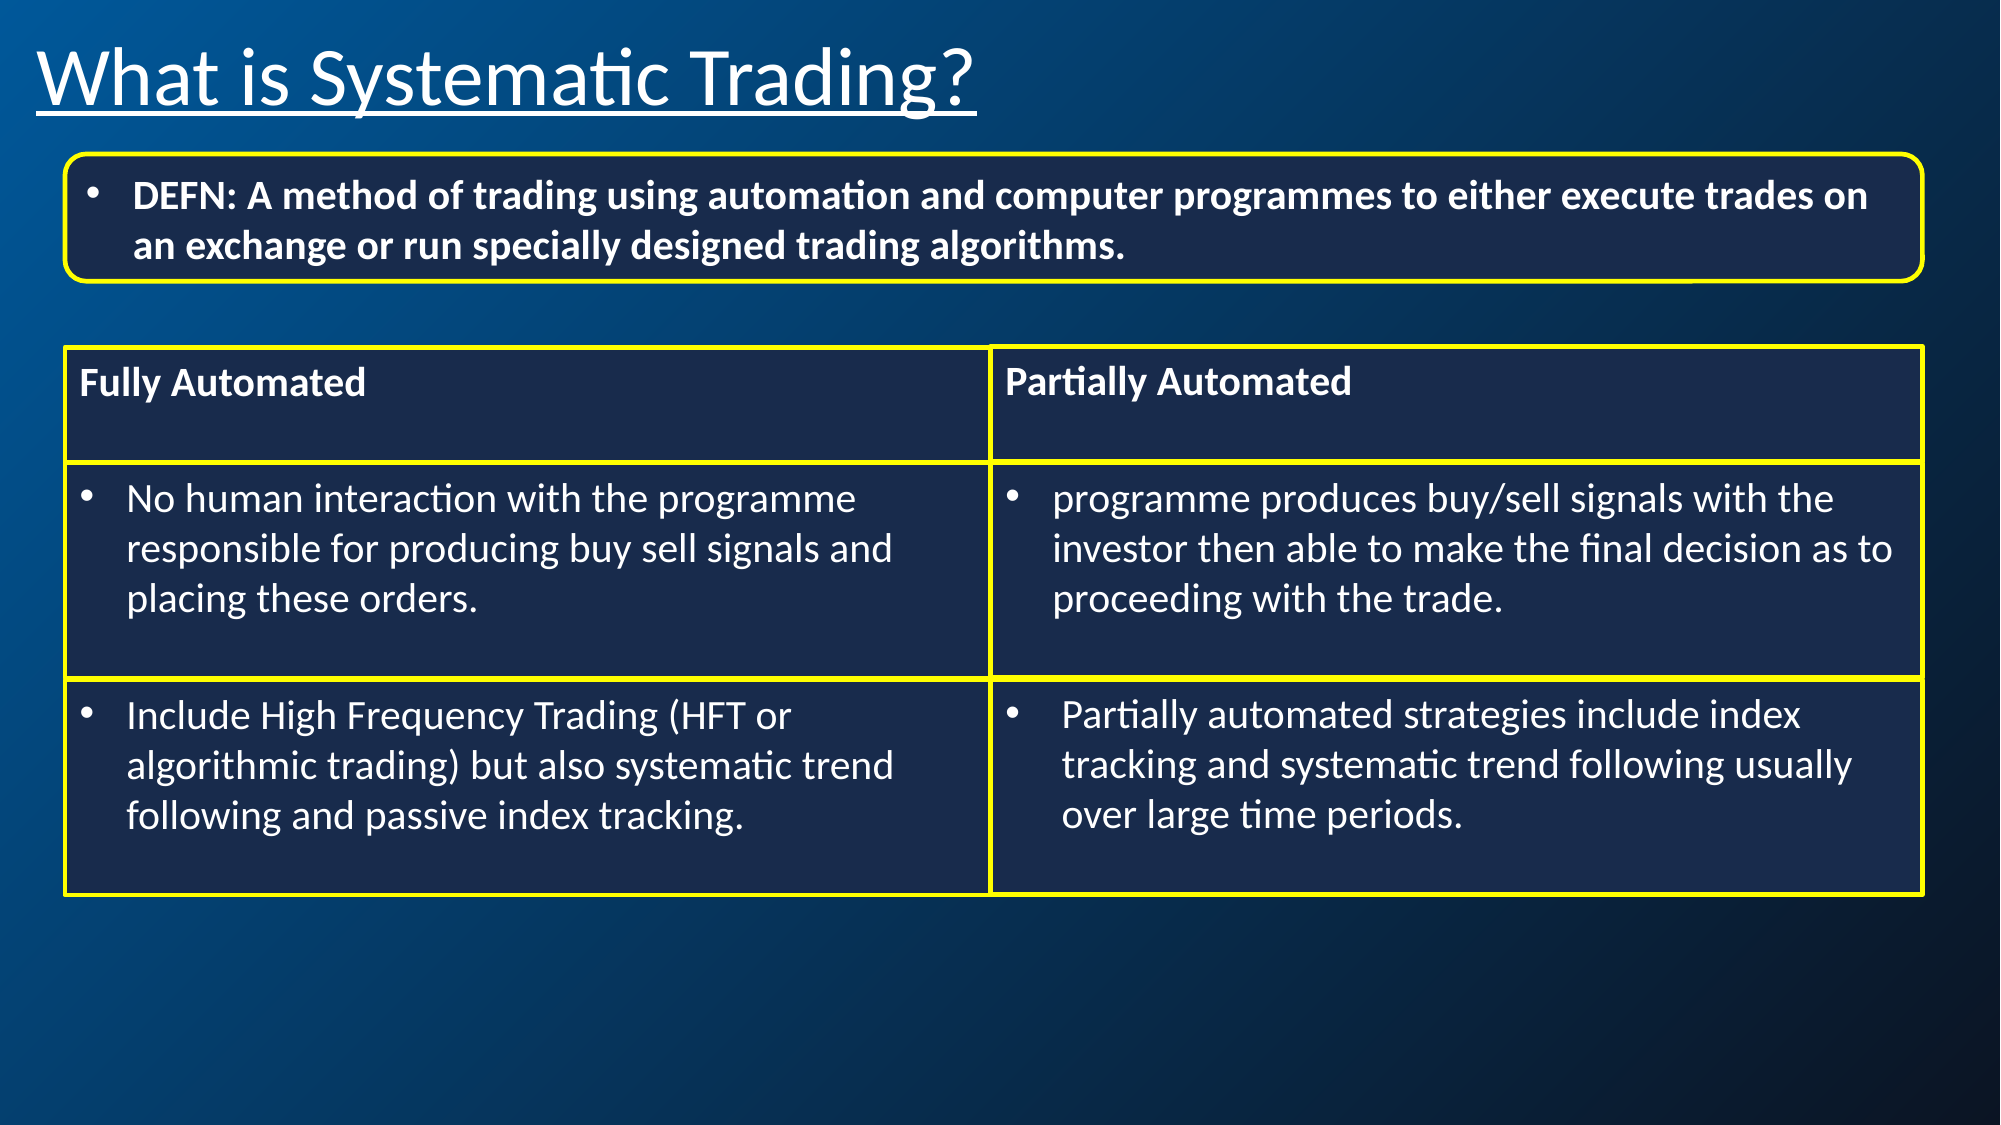

What is Systematic Trading?
DEFN: A method of trading using automation and computer programmes to either execute trades on an exchange or run specially designed trading algorithms.
Partially Automated

Fully Automated

programme produces buy/sell signals with the investor then able to make the final decision as to proceeding with the trade.

No human interaction with the programme responsible for producing buy sell signals and placing these orders.

Partially automated strategies include index tracking and systematic trend following usually over large time periods.

Include High Frequency Trading (HFT or algorithmic trading) but also systematic trend following and passive index tracking.